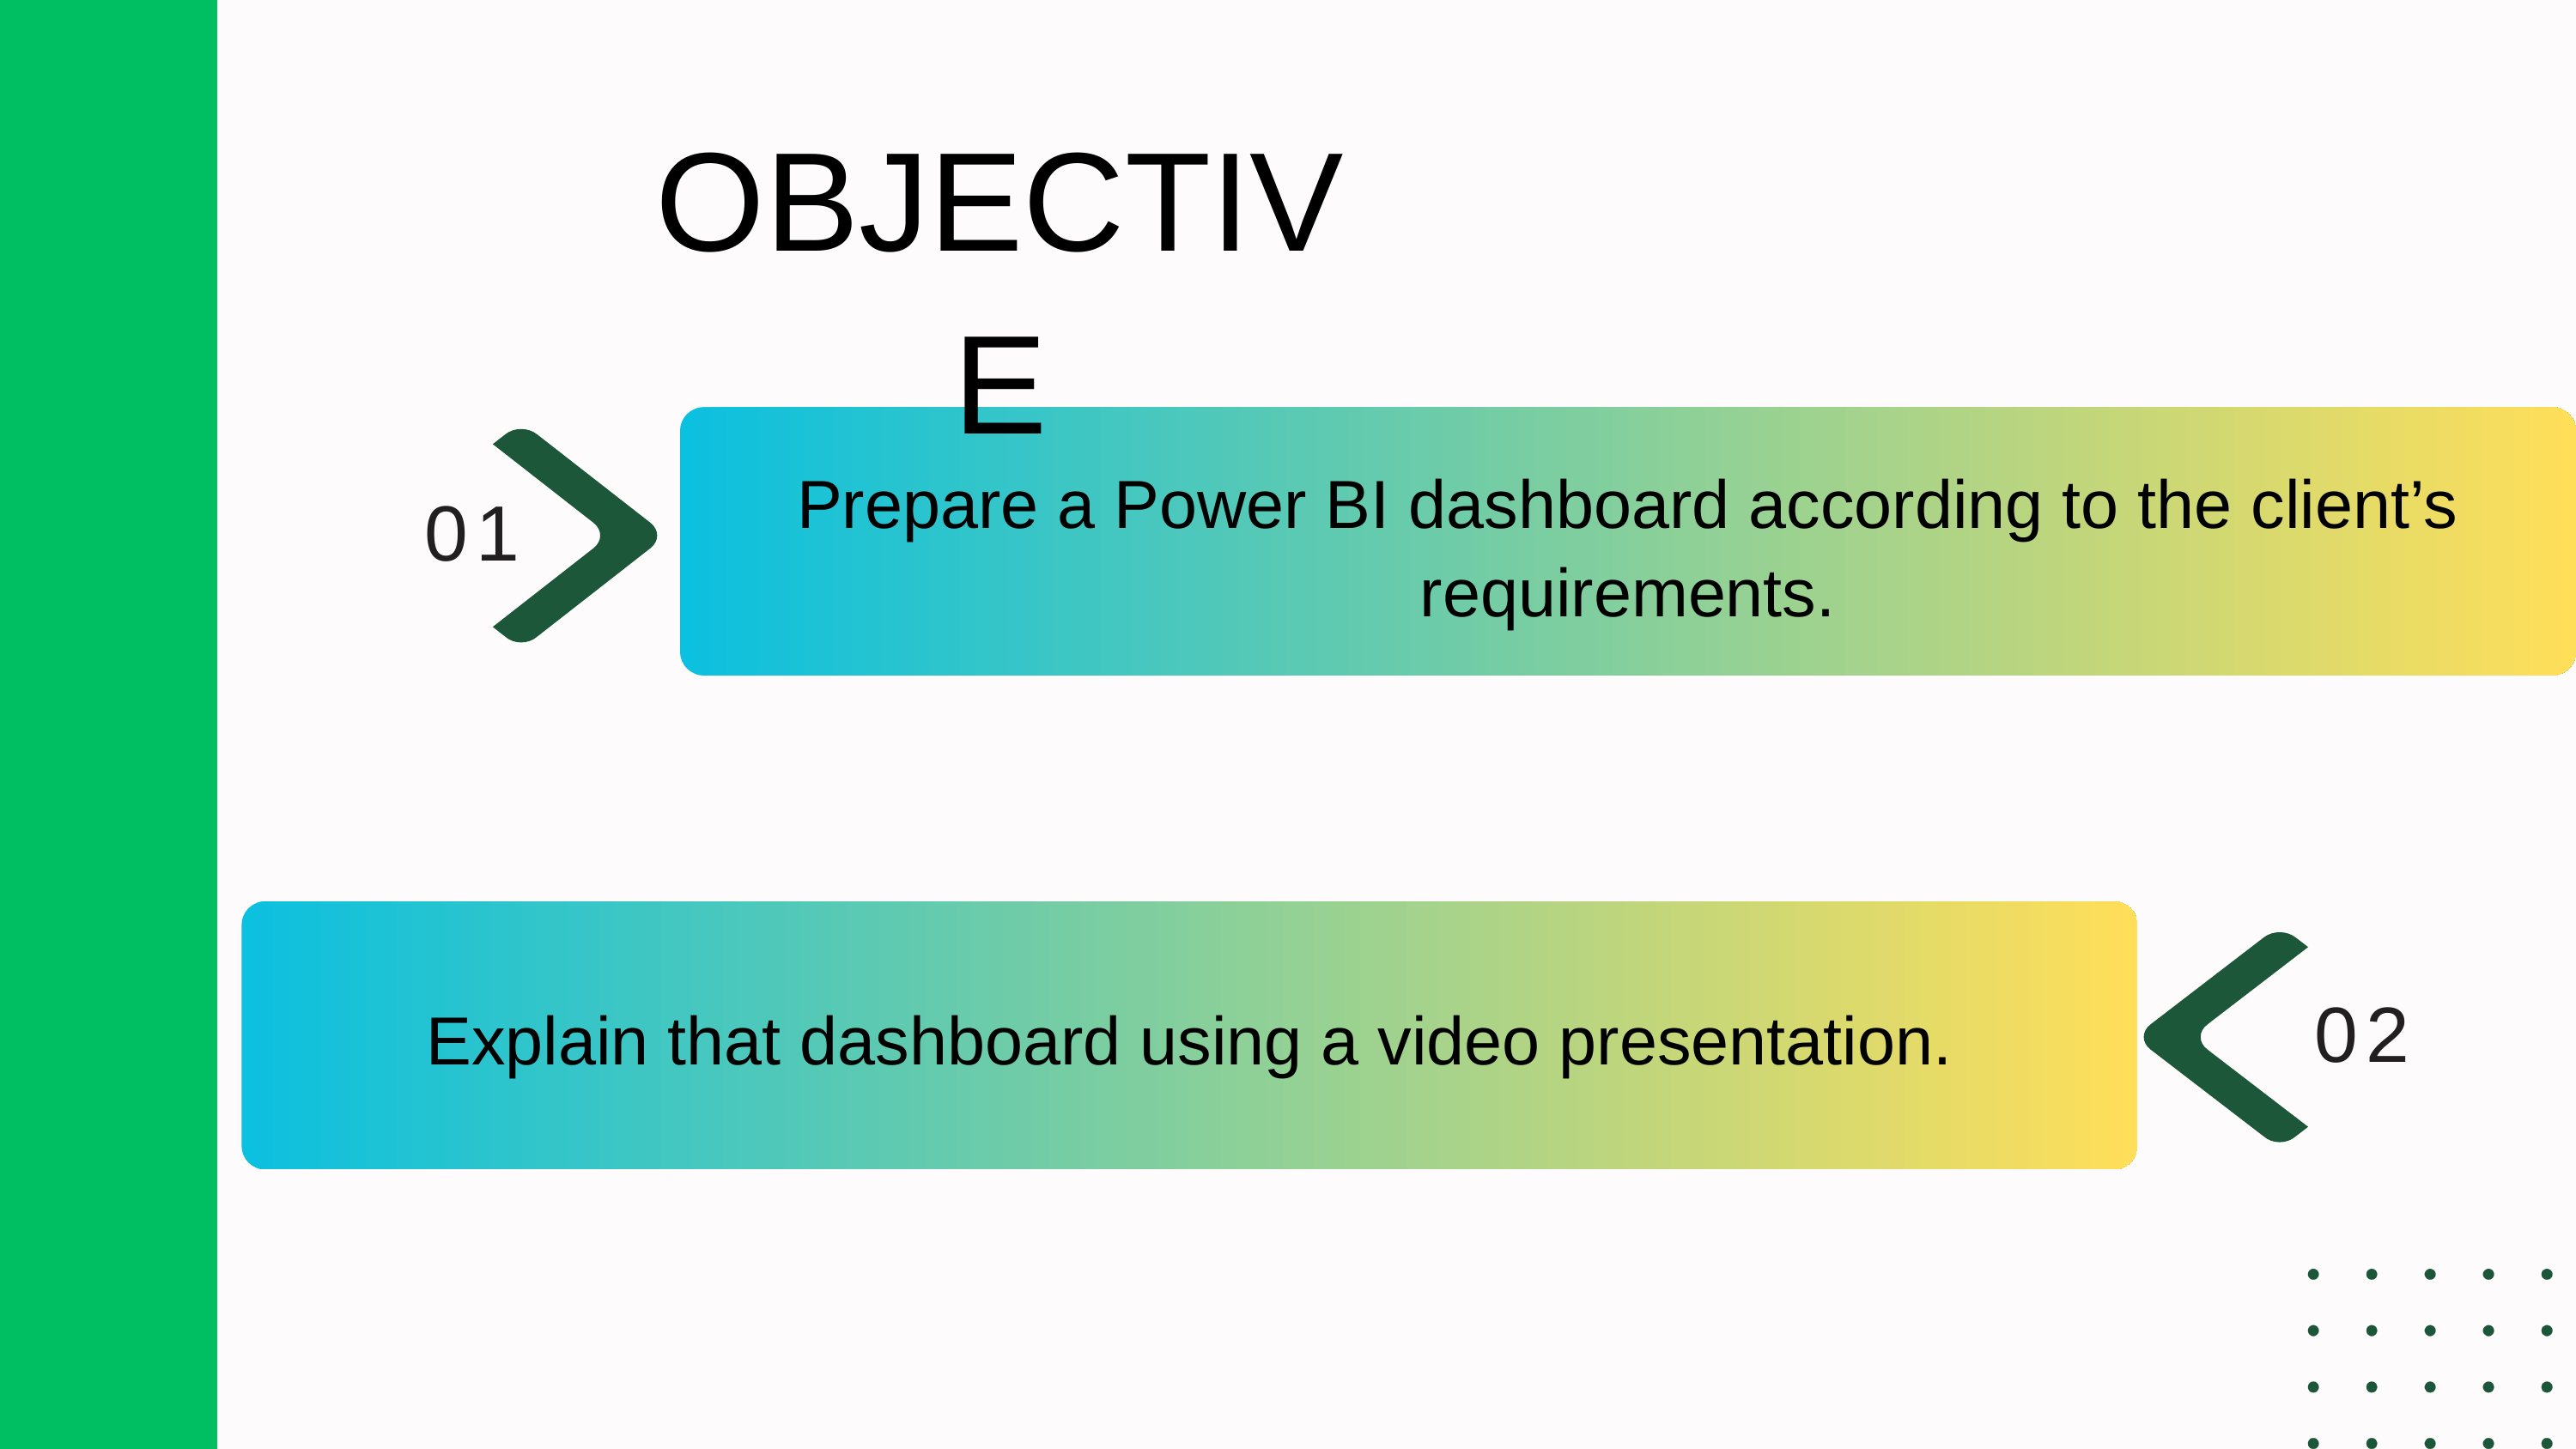

OBJECTIVE

Prepare a Power BI dashboard according to the client’s requirements.
01

02
Explain that dashboard using a video presentation.